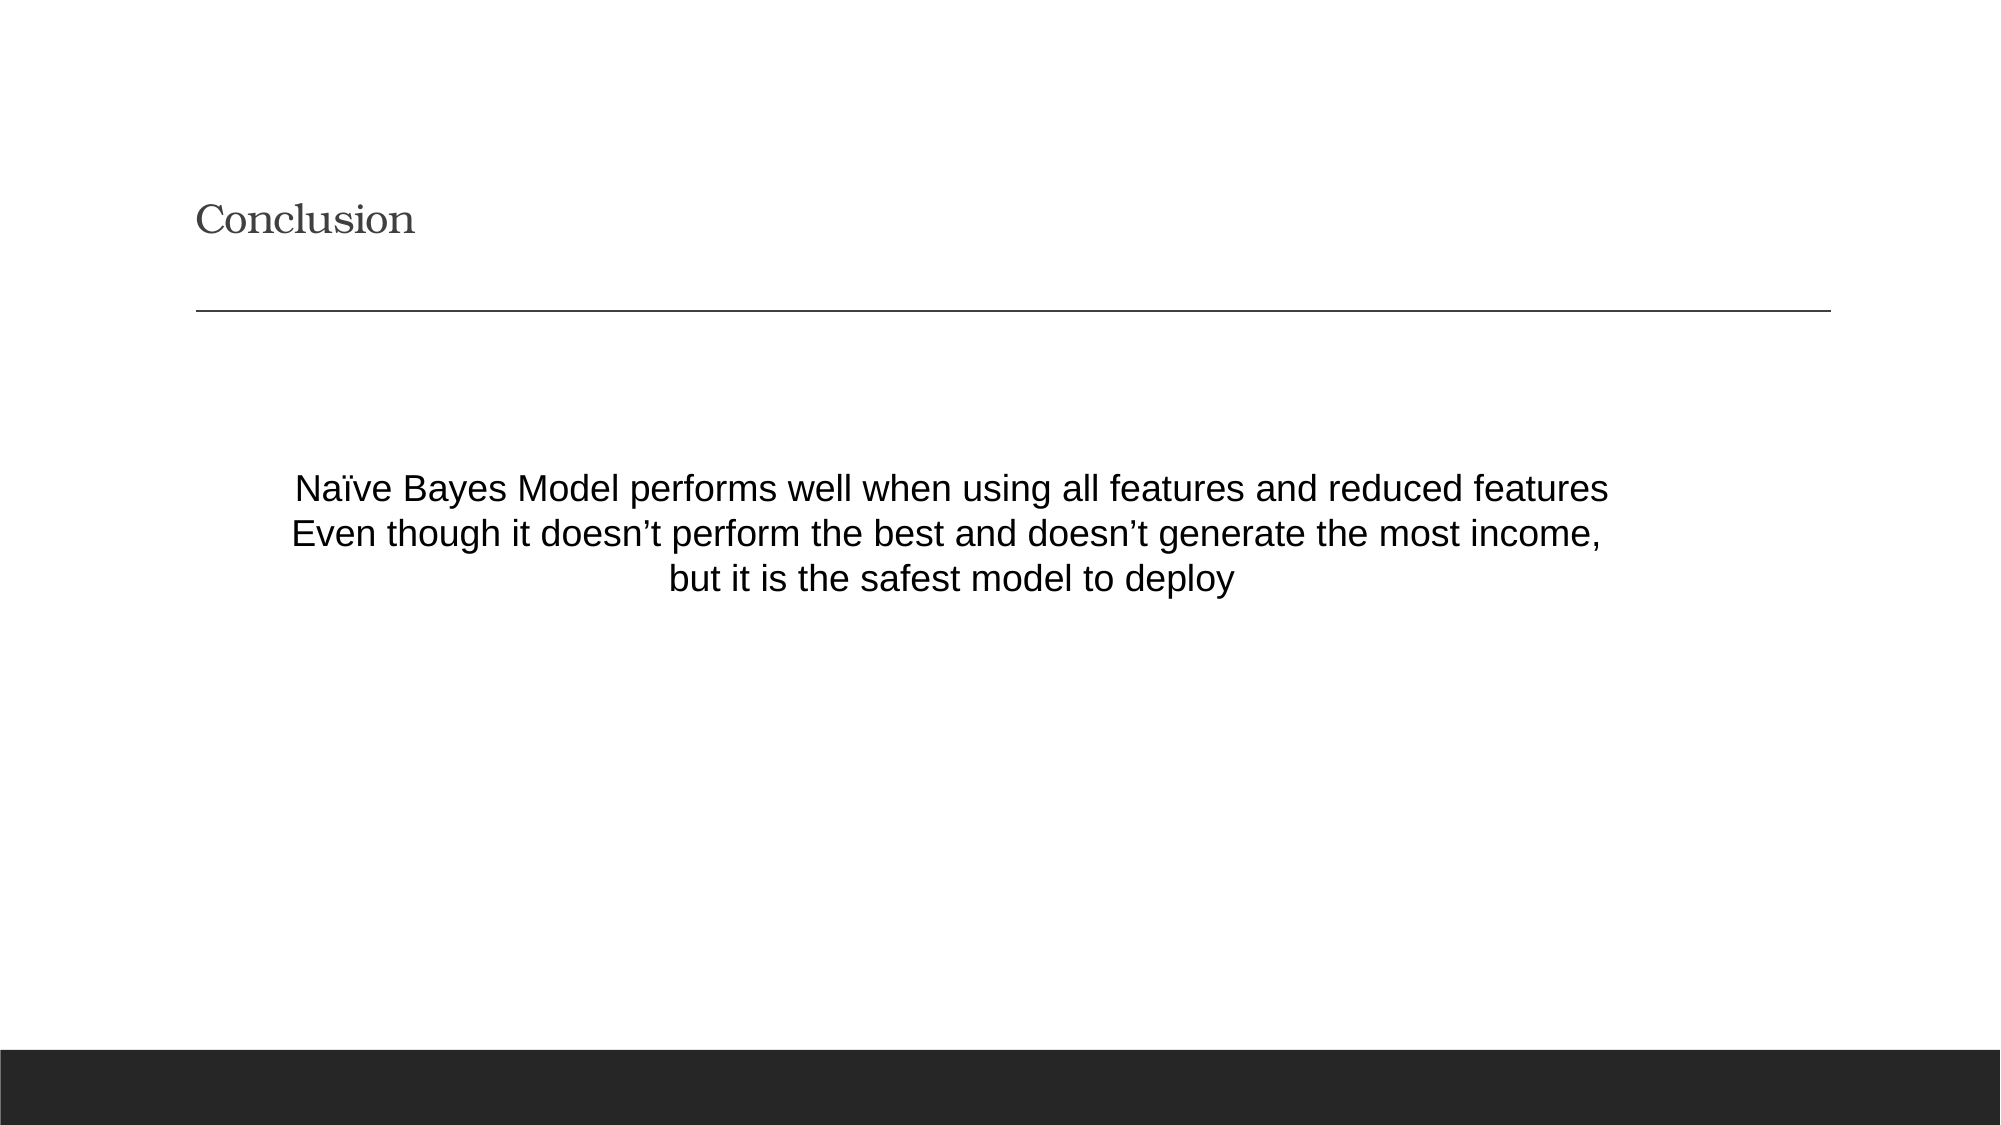

# Conclusion
Naïve Bayes Model performs well when using all features and reduced features
Even though it doesn’t perform the best and doesn’t generate the most income,
but it is the safest model to deploy